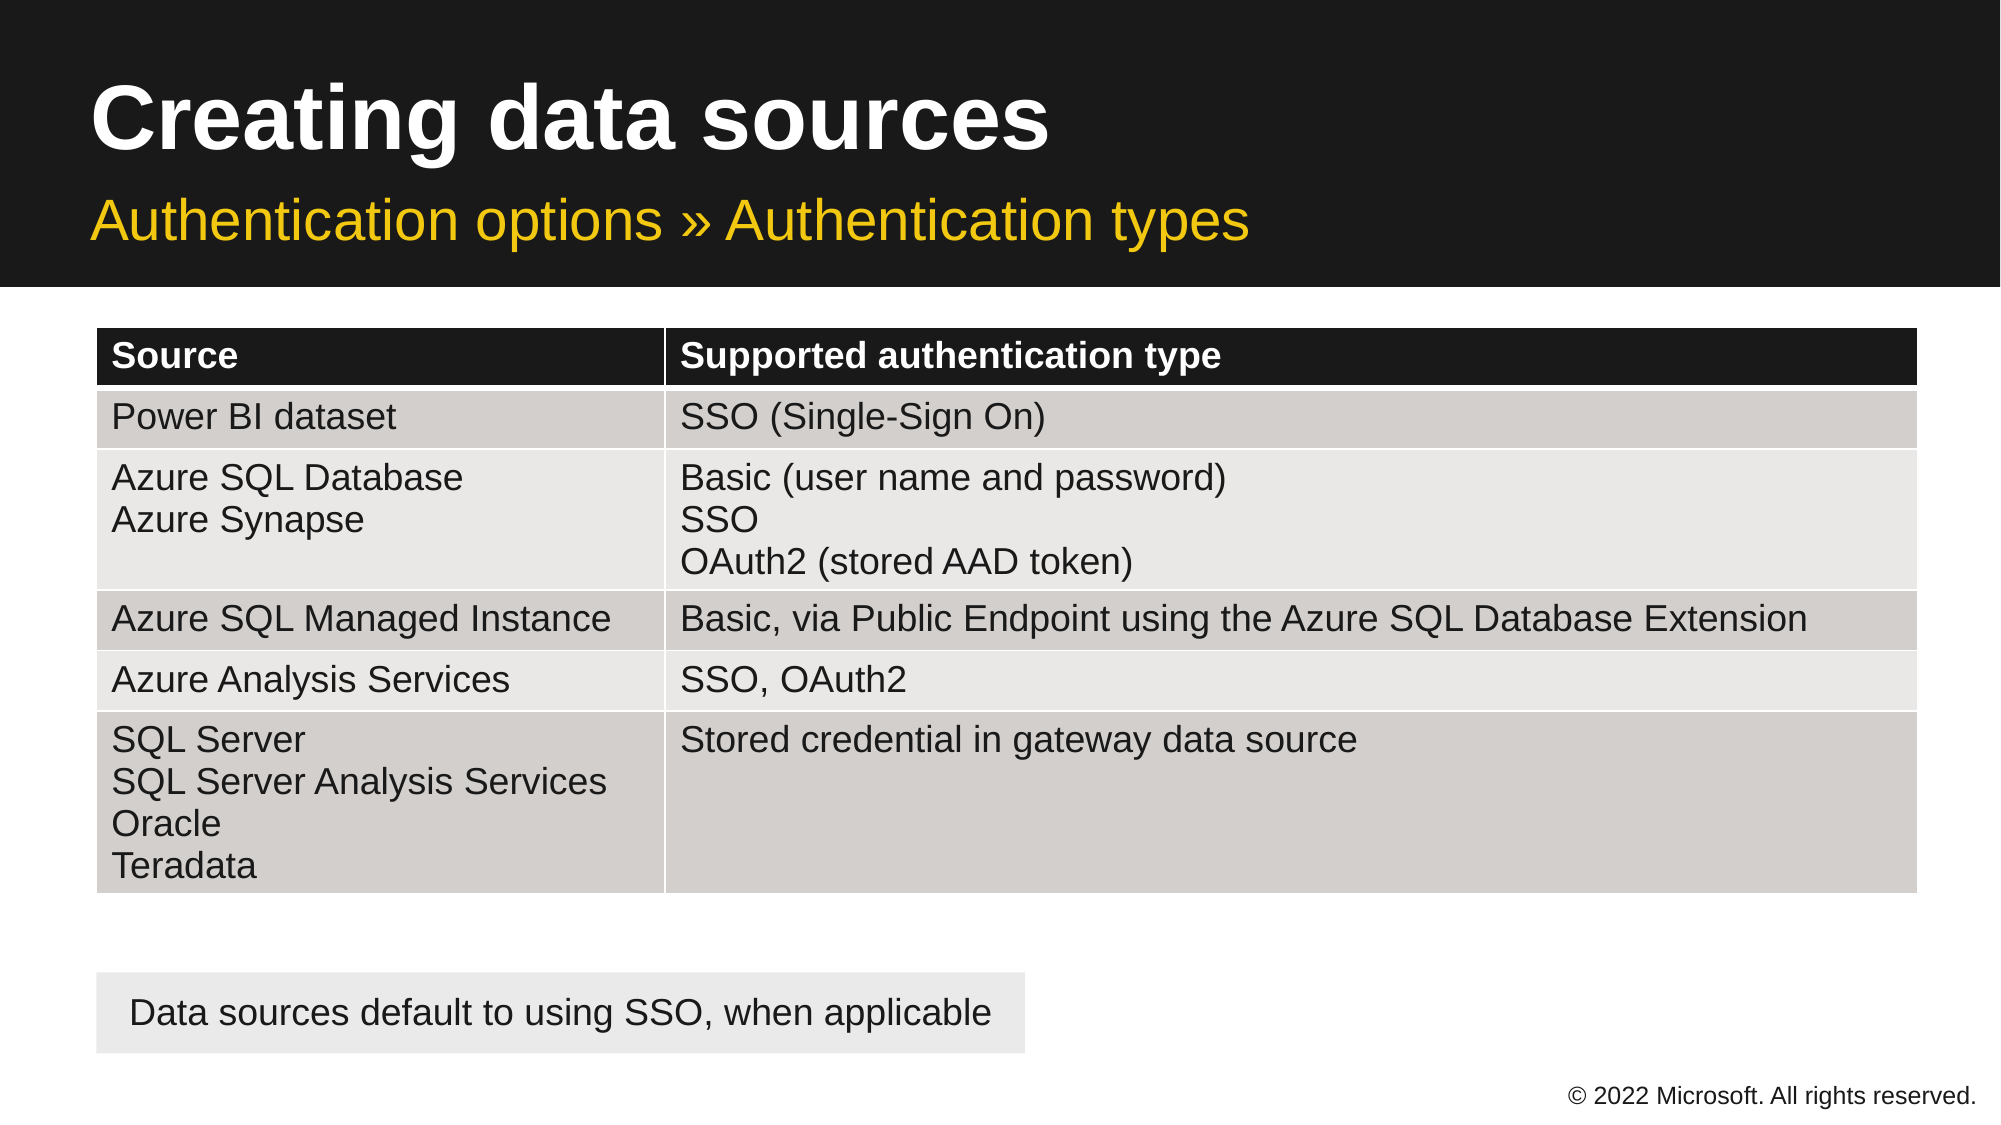

# Creating data sources
Authentication options » Authentication types
| Source | Supported authentication type |
| --- | --- |
| Power BI dataset | SSO (Single-Sign On) |
| Azure SQL Database Azure Synapse | Basic (user name and password) SSO OAuth2 (stored AAD token) |
| Azure SQL Managed Instance | Basic, via Public Endpoint using the Azure SQL Database Extension |
| Azure Analysis Services | SSO, OAuth2 |
| SQL Server SQL Server Analysis Services Oracle Teradata | Stored credential in gateway data source |
Data sources default to using SSO, when applicable
© 2022 Microsoft. All rights reserved.